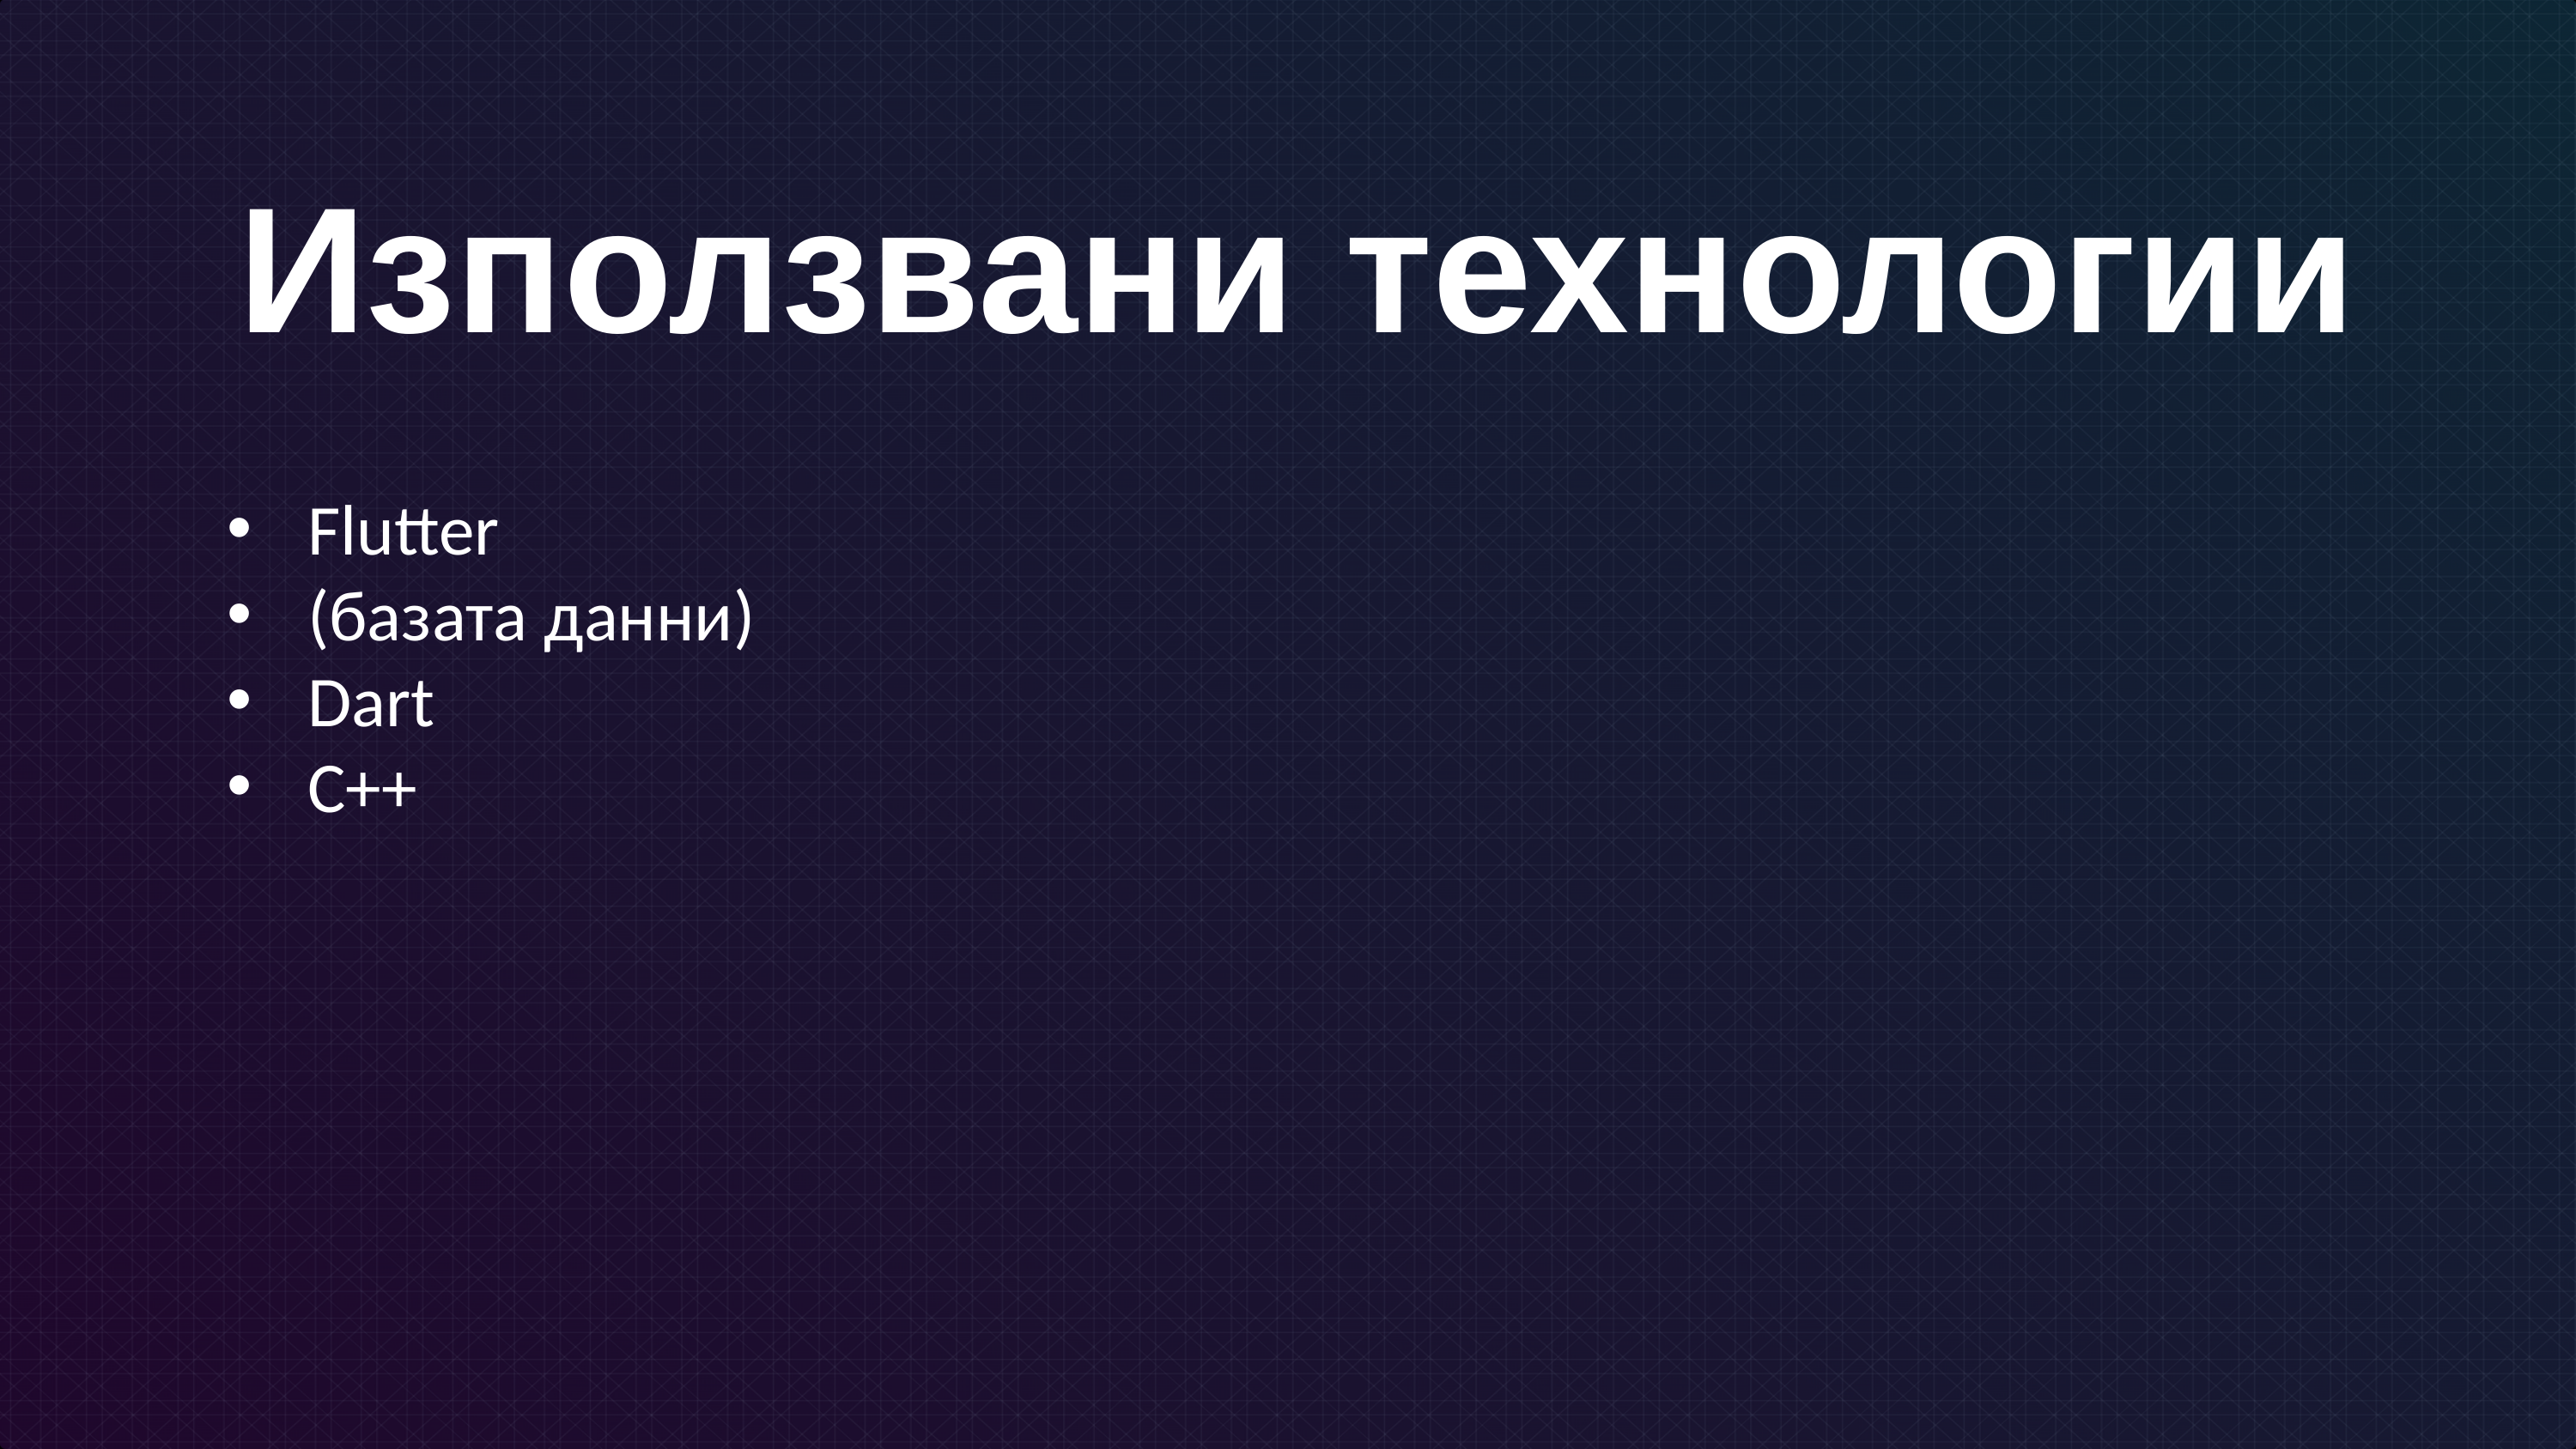

Използвани технологии
Flutter
(базата данни)
Dart
C++